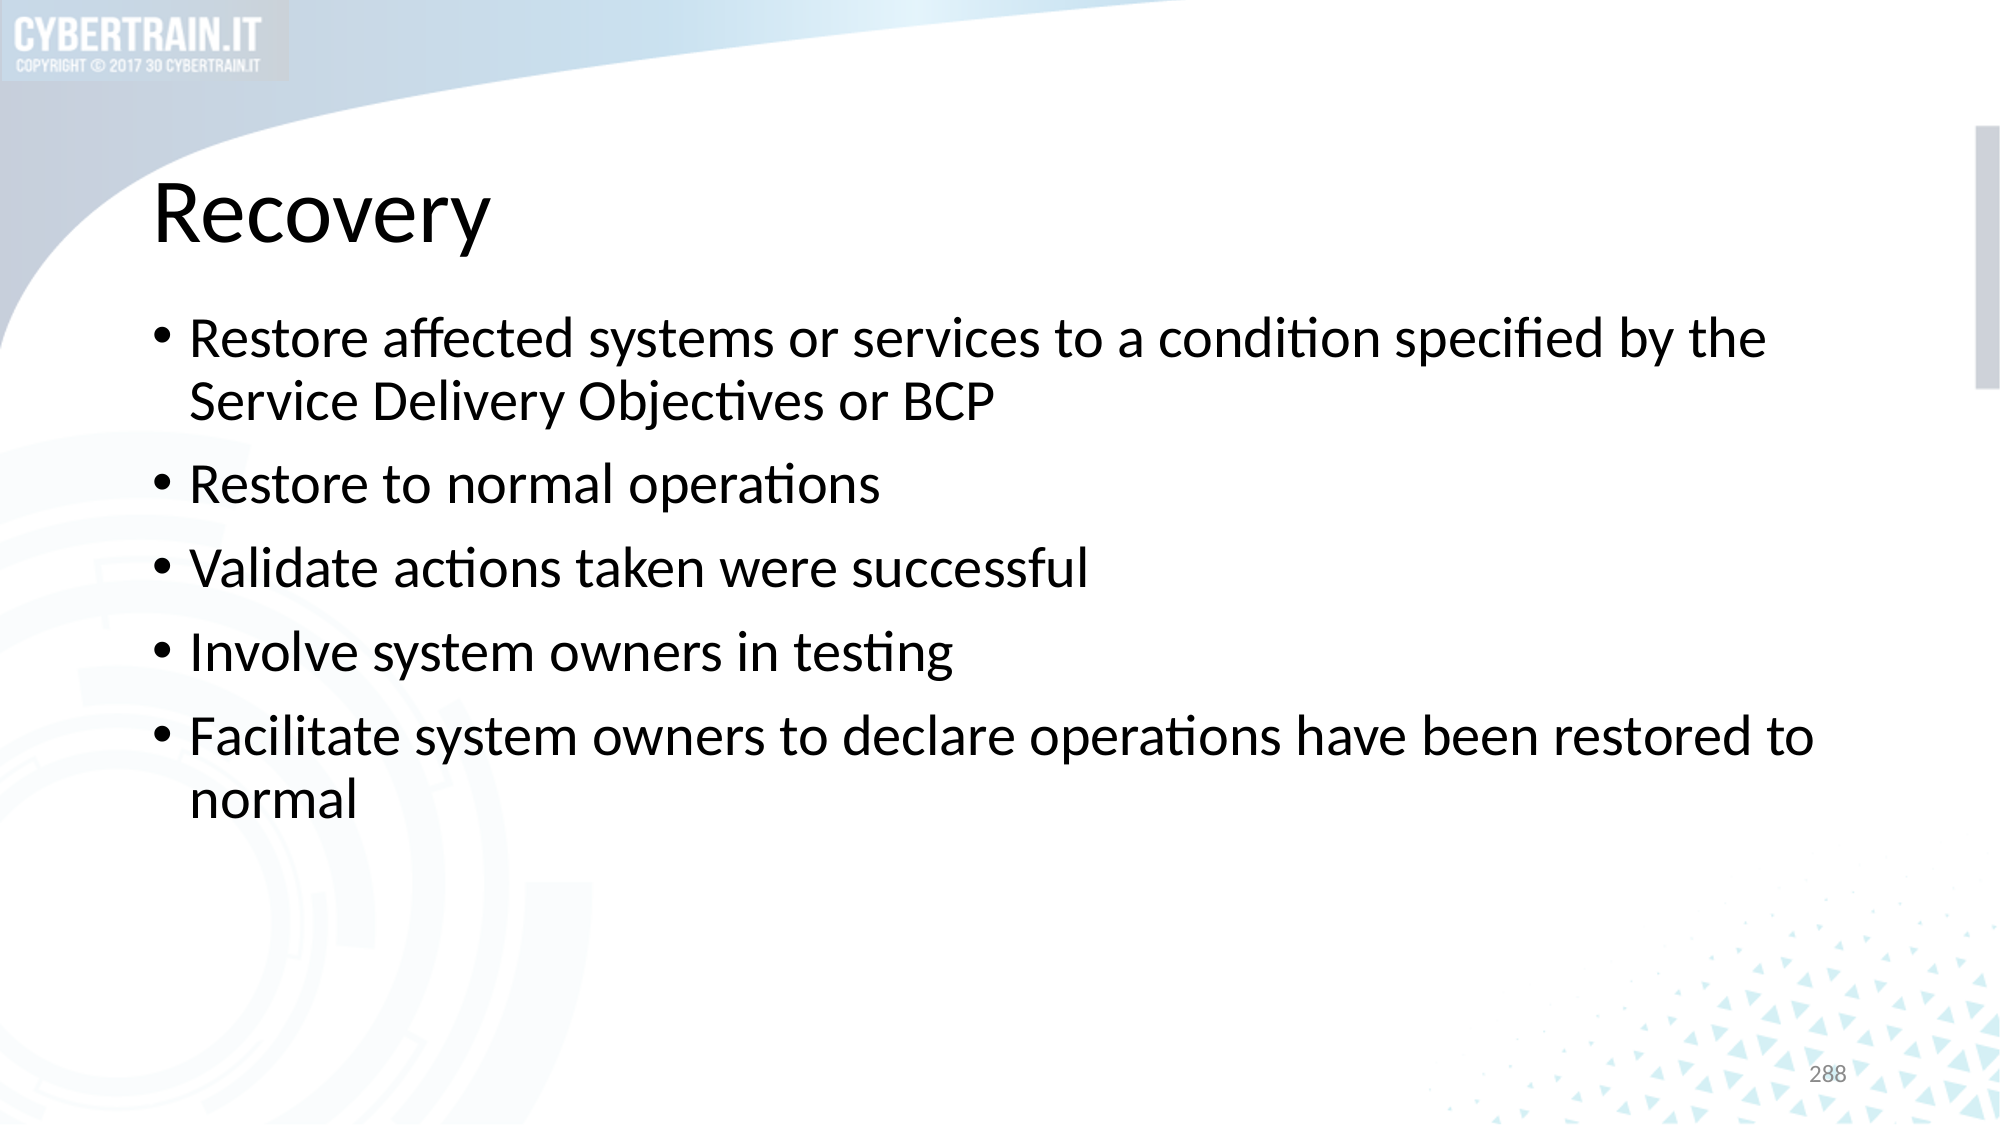

# Recovery
Restore affected systems or services to a condition specified by the  Service Delivery Objectives or BCP
Restore to normal operations
Validate actions taken were successful
Involve system owners in testing
Facilitate system owners to declare operations have been restored to normal

288